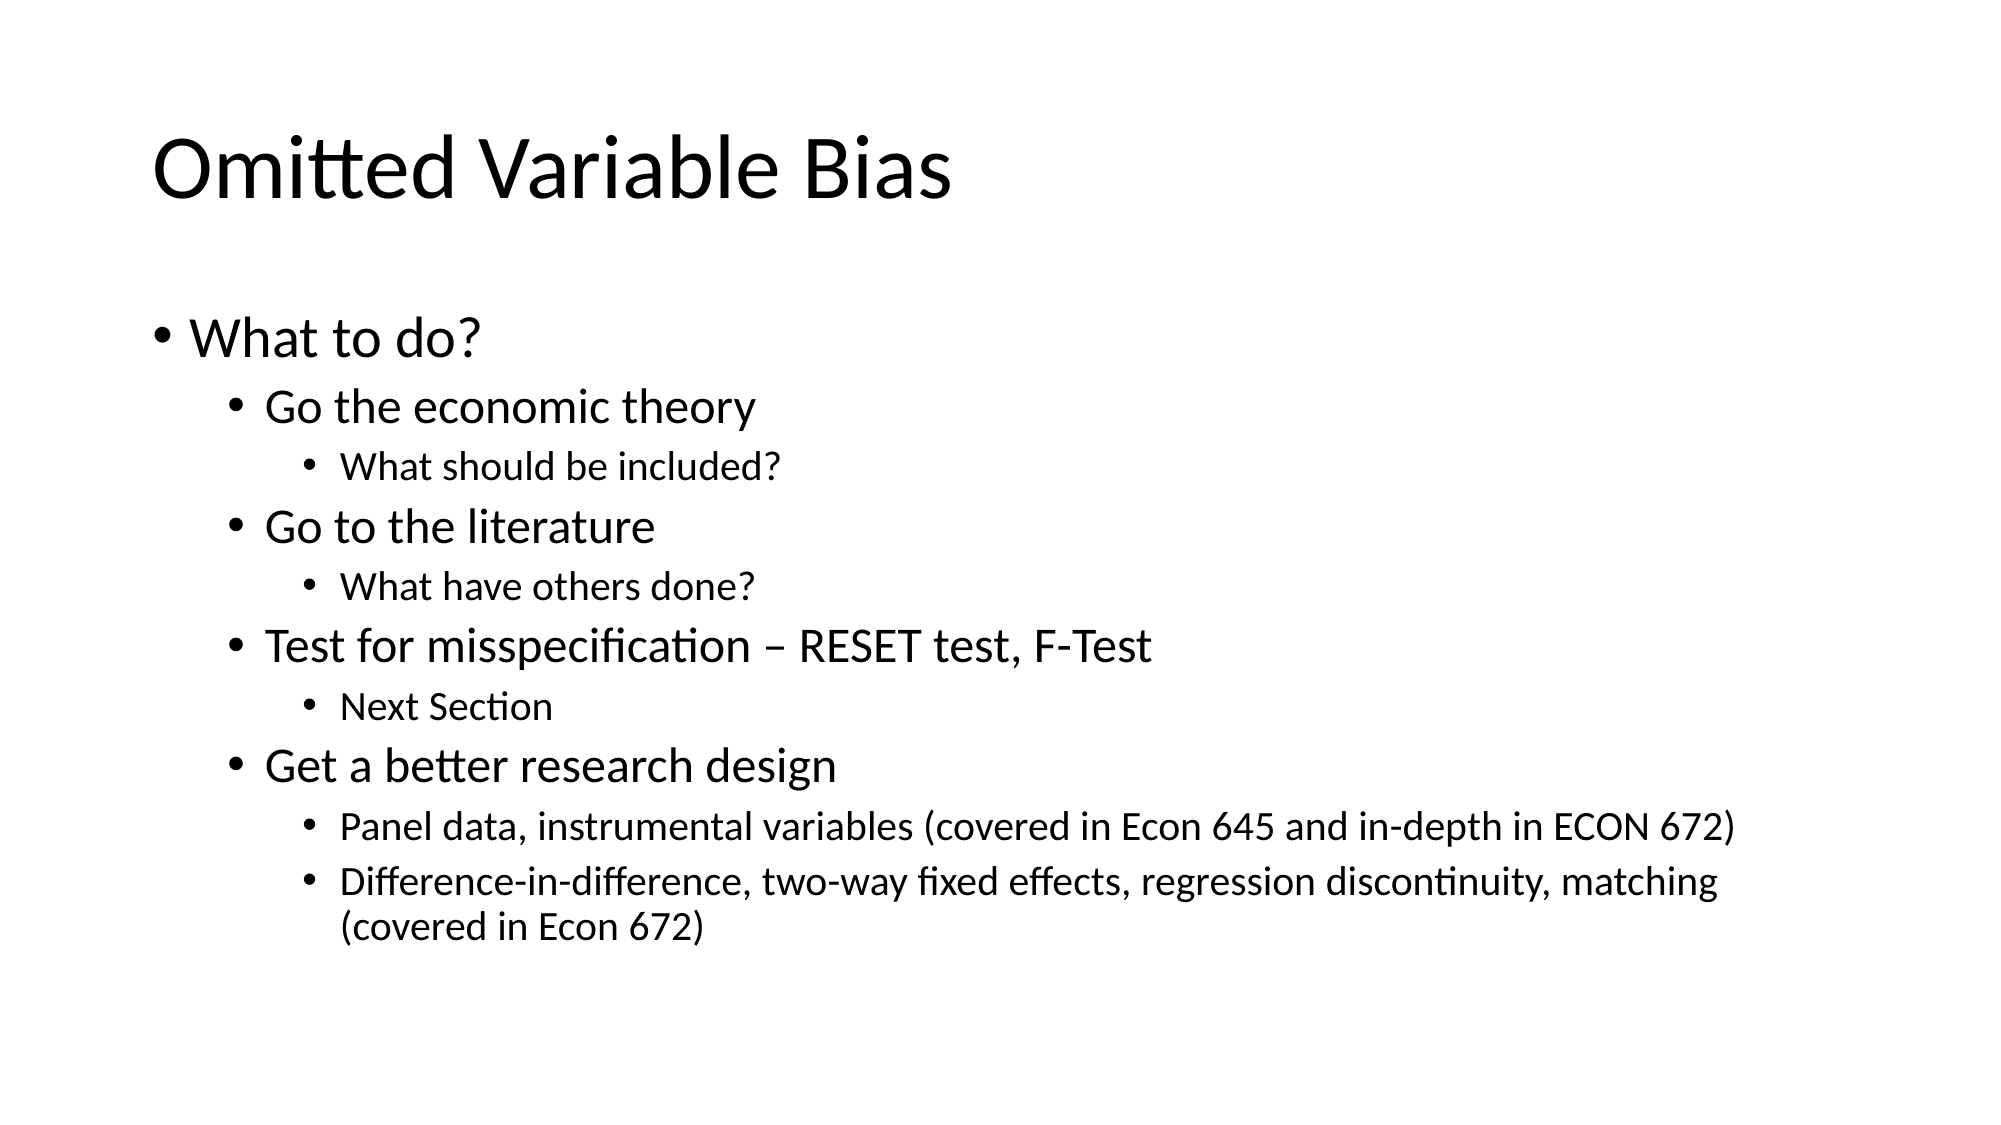

# Omitted Variable Bias
What to do?
Go the economic theory
What should be included?
Go to the literature
What have others done?
Test for misspecification – RESET test, F-Test
Next Section
Get a better research design
Panel data, instrumental variables (covered in Econ 645 and in-depth in ECON 672)
Difference-in-difference, two-way fixed effects, regression discontinuity, matching (covered in Econ 672)